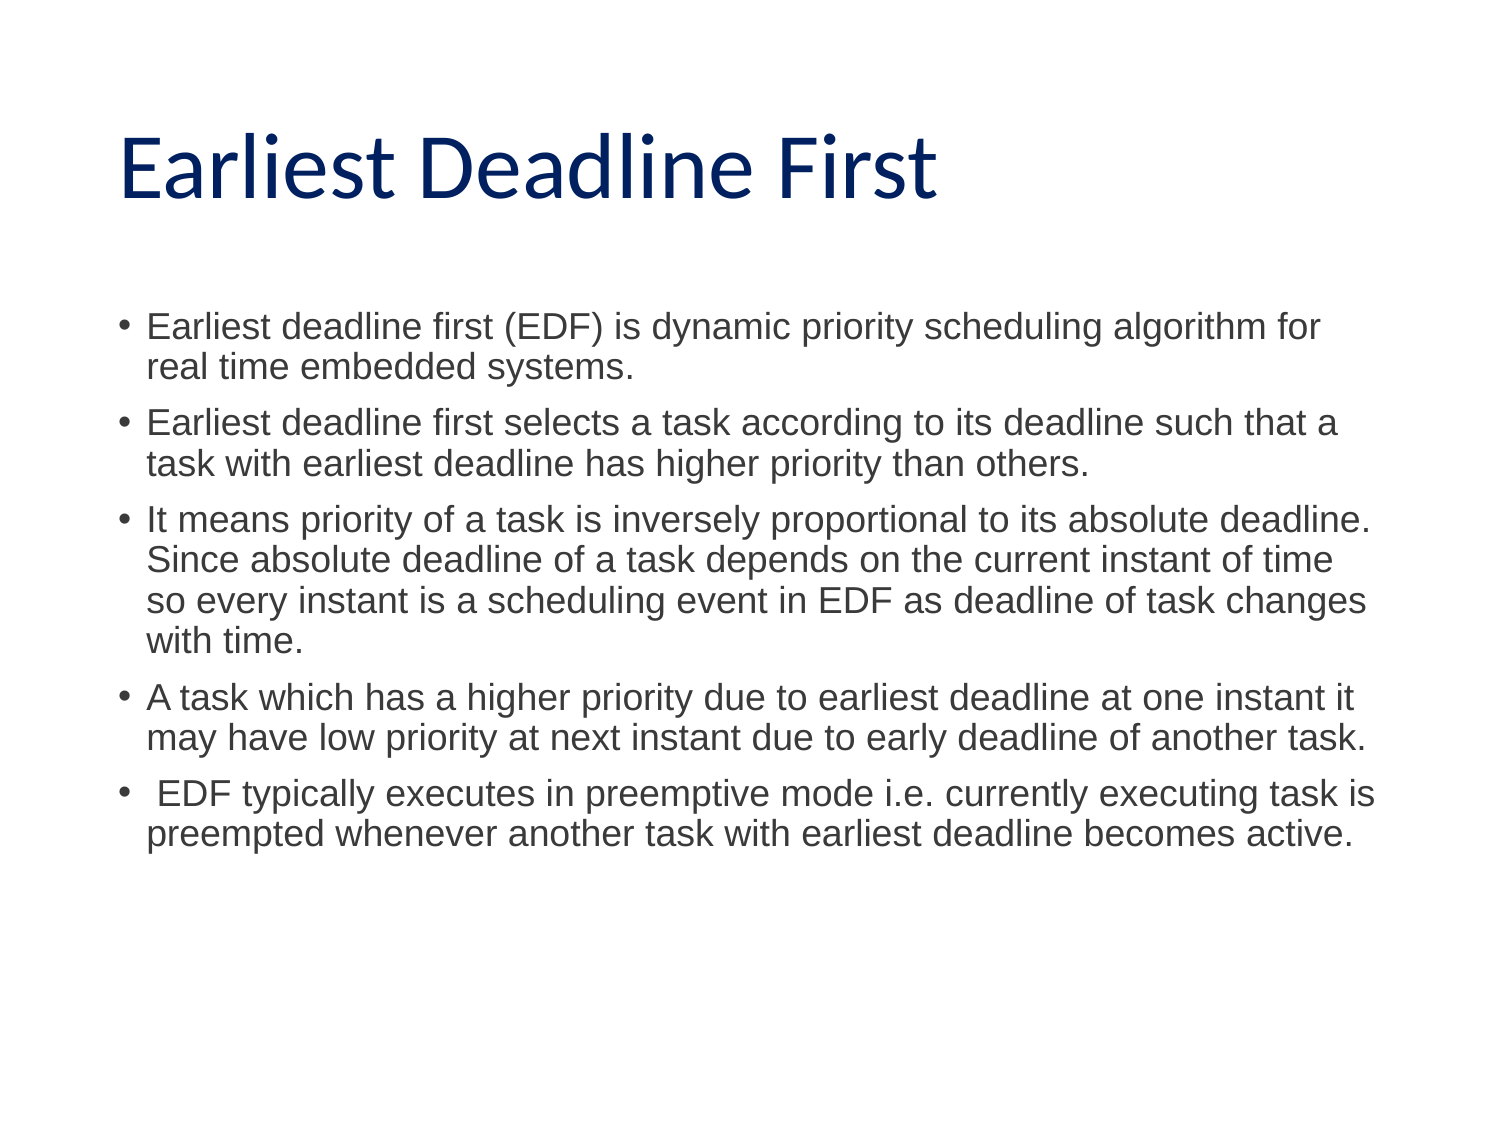

# Earliest Deadline First
Earliest deadline first (EDF) is dynamic priority scheduling algorithm for real time embedded systems.
Earliest deadline first selects a task according to its deadline such that a task with earliest deadline has higher priority than others.
It means priority of a task is inversely proportional to its absolute deadline. Since absolute deadline of a task depends on the current instant of time so every instant is a scheduling event in EDF as deadline of task changes with time.
A task which has a higher priority due to earliest deadline at one instant it may have low priority at next instant due to early deadline of another task.
 EDF typically executes in preemptive mode i.e. currently executing task is preempted whenever another task with earliest deadline becomes active.